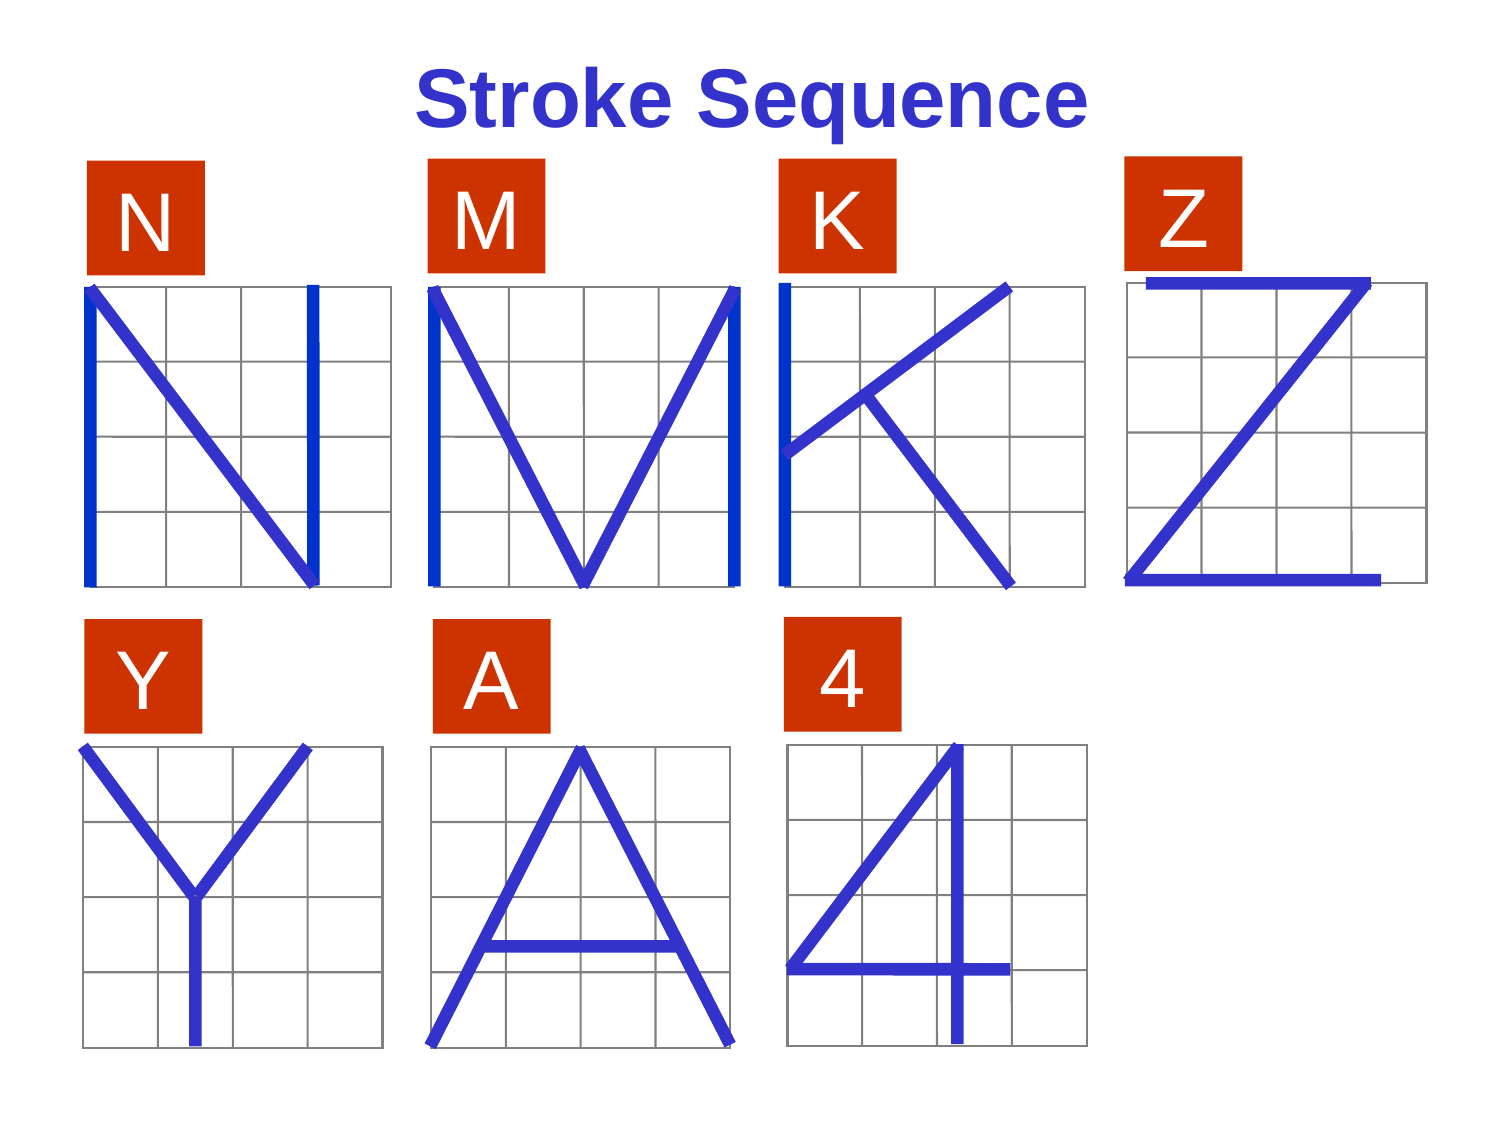

# Stroke Sequence
Z
M
K
N

4
Y
A